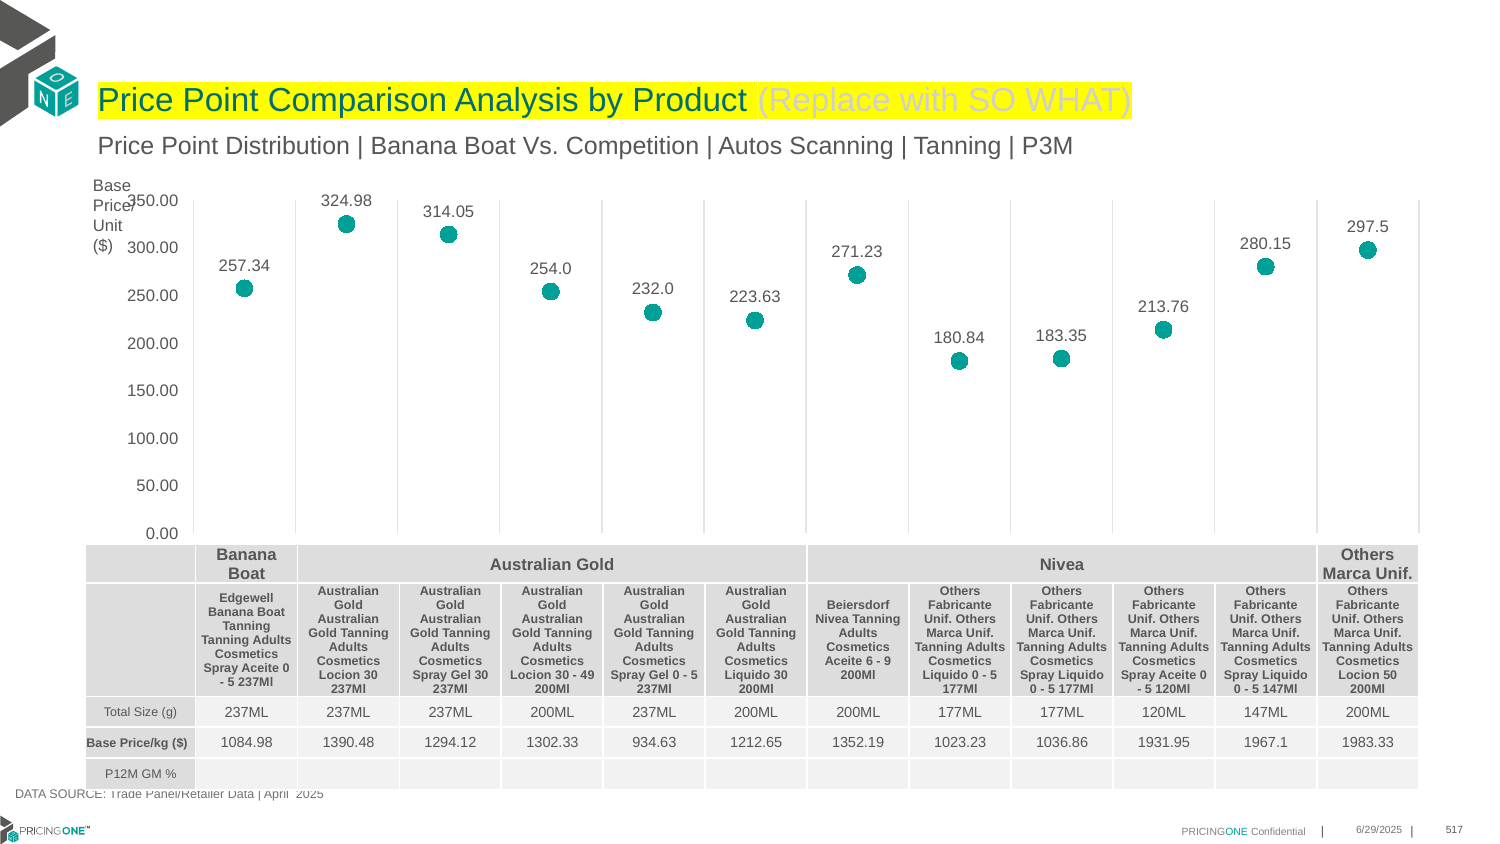

# Price Point Comparison Analysis by Product (Replace with SO WHAT)
Price Point Distribution | Banana Boat Vs. Competition | Autos Scanning | Tanning | P3M
Base Price/Unit ($)

### Chart

| Category | Base Price/Unit |
|---|---|
| Edgewell Banana Boat Tanning Tanning Adults Cosmetics Spray Aceite 0 - 5 237Ml | 257.34 |
| Australian Gold Australian Gold Tanning Adults Cosmetics Locion 30 237Ml | 324.98 |
| Australian Gold Australian Gold Tanning Adults Cosmetics Spray Gel 30 237Ml | 314.05 |
| Australian Gold Australian Gold Tanning Adults Cosmetics Locion 30 - 49 200Ml | 254.0 |
| Australian Gold Australian Gold Tanning Adults Cosmetics Spray Gel 0 - 5 237Ml | 232.0 |
| Australian Gold Australian Gold Tanning Adults Cosmetics Liquido 30 200Ml | 223.63 |
| Beiersdorf Nivea Tanning Adults Cosmetics Aceite 6 - 9 200Ml | 271.23 |
| Others Fabricante Unif. Others Marca Unif. Tanning Adults Cosmetics Liquido 0 - 5 177Ml | 180.84 |
| Others Fabricante Unif. Others Marca Unif. Tanning Adults Cosmetics Spray Liquido 0 - 5 177Ml | 183.35 |
| Others Fabricante Unif. Others Marca Unif. Tanning Adults Cosmetics Spray Aceite 0 - 5 120Ml | 213.76 |
| Others Fabricante Unif. Others Marca Unif. Tanning Adults Cosmetics Spray Liquido 0 - 5 147Ml | 280.15 |
| Others Fabricante Unif. Others Marca Unif. Tanning Adults Cosmetics Locion 50 200Ml | 297.5 |
|  | Banana Boat | Australian Gold | Australian Gold | Australian Gold | Australian Gold | Australian Gold | Nivea | Others Marca Unif. | Others Marca Unif. | Others Marca Unif. | Others Marca Unif. | Others Marca Unif. |
| --- | --- | --- | --- | --- | --- | --- | --- | --- | --- | --- | --- | --- |
|  | Edgewell Banana Boat Tanning Tanning Adults Cosmetics Spray Aceite 0 - 5 237Ml | Australian Gold Australian Gold Tanning Adults Cosmetics Locion 30 237Ml | Australian Gold Australian Gold Tanning Adults Cosmetics Spray Gel 30 237Ml | Australian Gold Australian Gold Tanning Adults Cosmetics Locion 30 - 49 200Ml | Australian Gold Australian Gold Tanning Adults Cosmetics Spray Gel 0 - 5 237Ml | Australian Gold Australian Gold Tanning Adults Cosmetics Liquido 30 200Ml | Beiersdorf Nivea Tanning Adults Cosmetics Aceite 6 - 9 200Ml | Others Fabricante Unif. Others Marca Unif. Tanning Adults Cosmetics Liquido 0 - 5 177Ml | Others Fabricante Unif. Others Marca Unif. Tanning Adults Cosmetics Spray Liquido 0 - 5 177Ml | Others Fabricante Unif. Others Marca Unif. Tanning Adults Cosmetics Spray Aceite 0 - 5 120Ml | Others Fabricante Unif. Others Marca Unif. Tanning Adults Cosmetics Spray Liquido 0 - 5 147Ml | Others Fabricante Unif. Others Marca Unif. Tanning Adults Cosmetics Locion 50 200Ml |
| Total Size (g) | 237ML | 237ML | 237ML | 200ML | 237ML | 200ML | 200ML | 177ML | 177ML | 120ML | 147ML | 200ML |
| Base Price/kg ($) | 1084.98 | 1390.48 | 1294.12 | 1302.33 | 934.63 | 1212.65 | 1352.19 | 1023.23 | 1036.86 | 1931.95 | 1967.1 | 1983.33 |
| P12M GM % |  |  |  |  |  |  |  |  |  |  |  |  |
DATA SOURCE: Trade Panel/Retailer Data | April  2025

6/29/2025
517